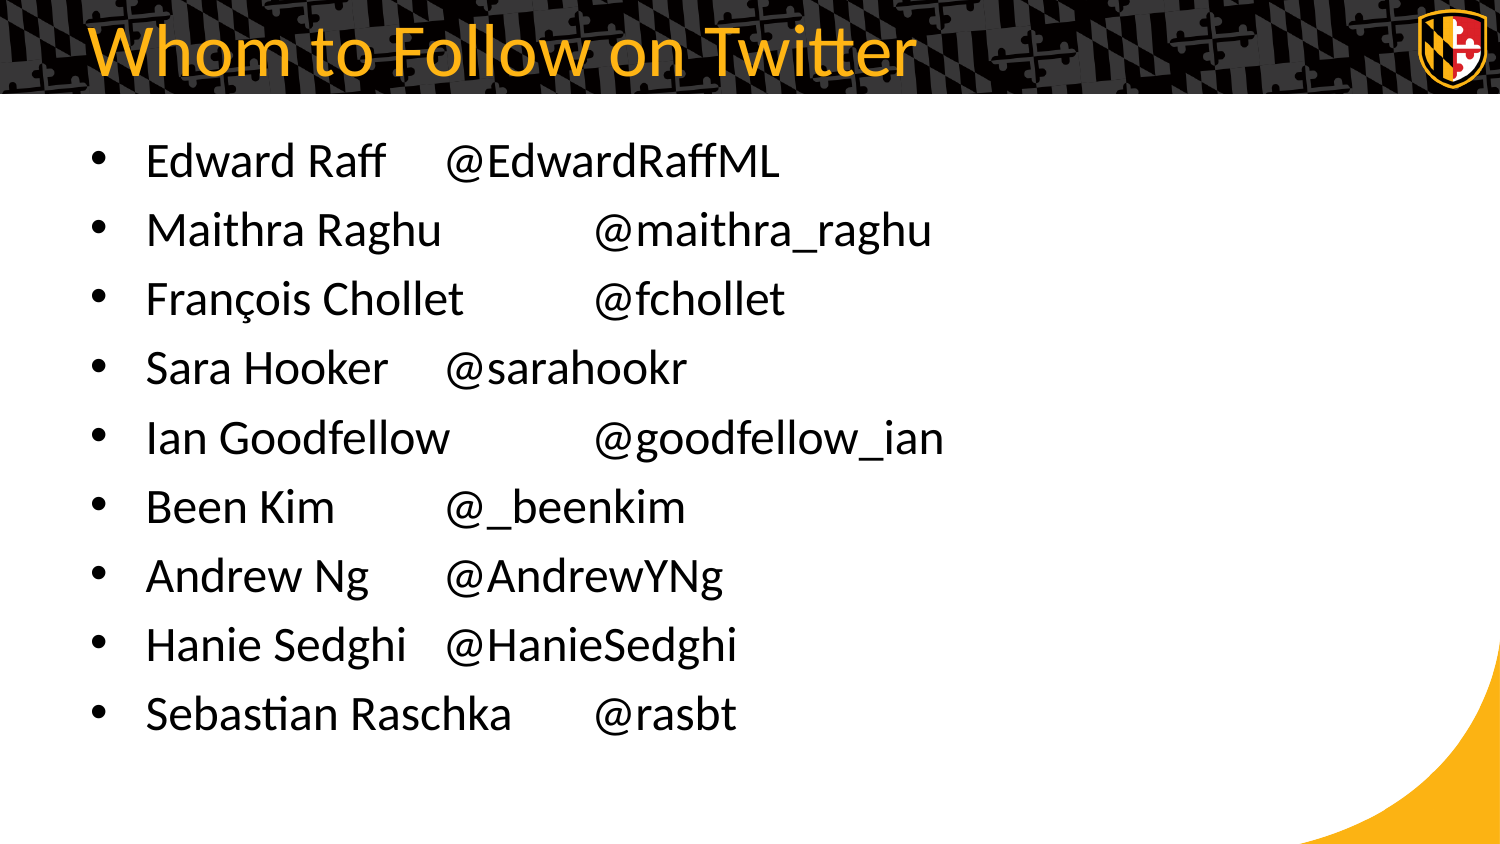

# Whom to Follow on Twitter
Edward Raff 		@EdwardRaffML
Maithra Raghu 		@maithra_raghu
François Chollet 	@fchollet
Sara Hooker 		@sarahookr
Ian Goodfellow 	@goodfellow_ian
Been Kim 			@_beenkim
Andrew Ng 			@AndrewYNg
Hanie Sedghi 		@HanieSedghi
Sebastian Raschka 	@rasbt